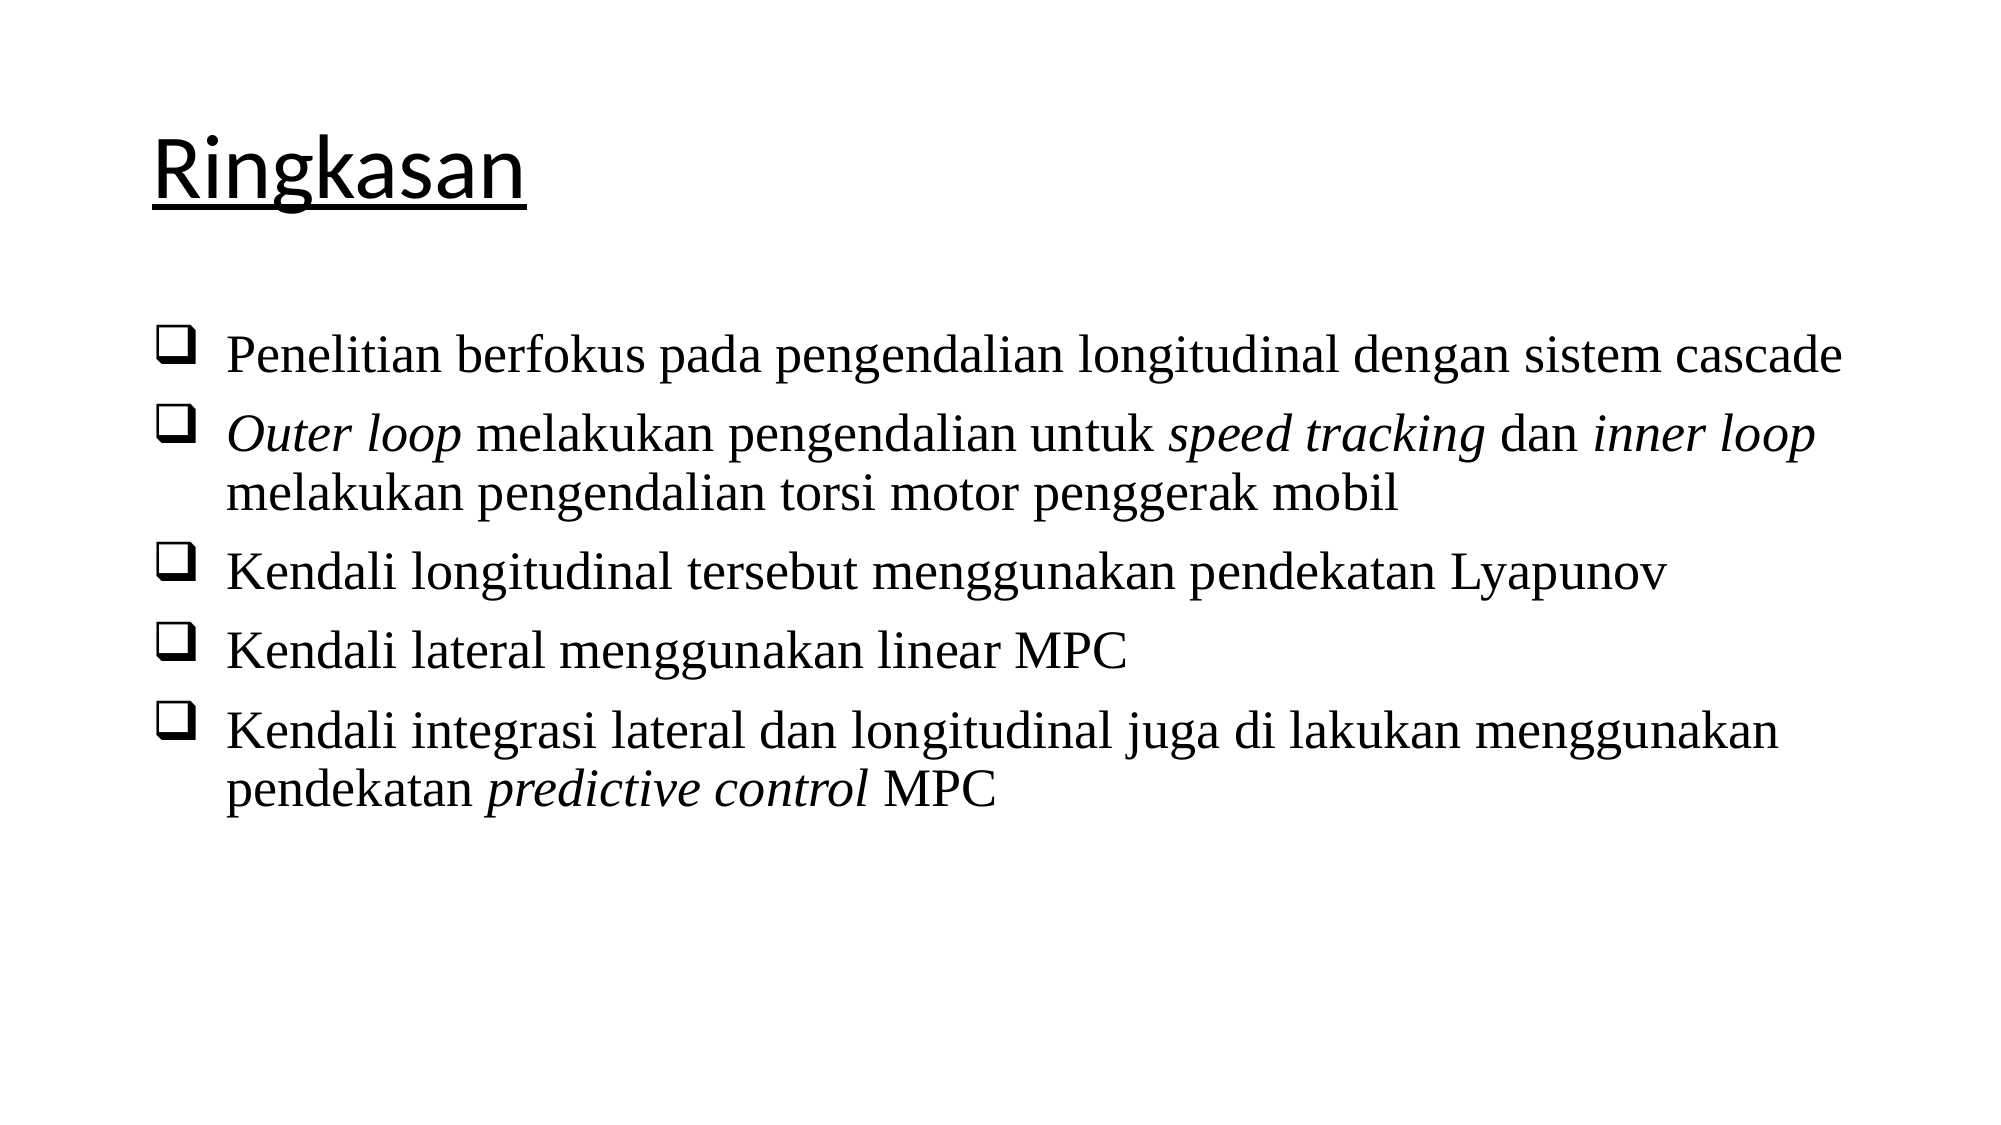

# Ringkasan
Penelitian berfokus pada pengendalian longitudinal dengan sistem cascade
Outer loop melakukan pengendalian untuk speed tracking dan inner loop melakukan pengendalian torsi motor penggerak mobil
Kendali longitudinal tersebut menggunakan pendekatan Lyapunov
Kendali lateral menggunakan linear MPC
Kendali integrasi lateral dan longitudinal juga di lakukan menggunakan pendekatan predictive control MPC